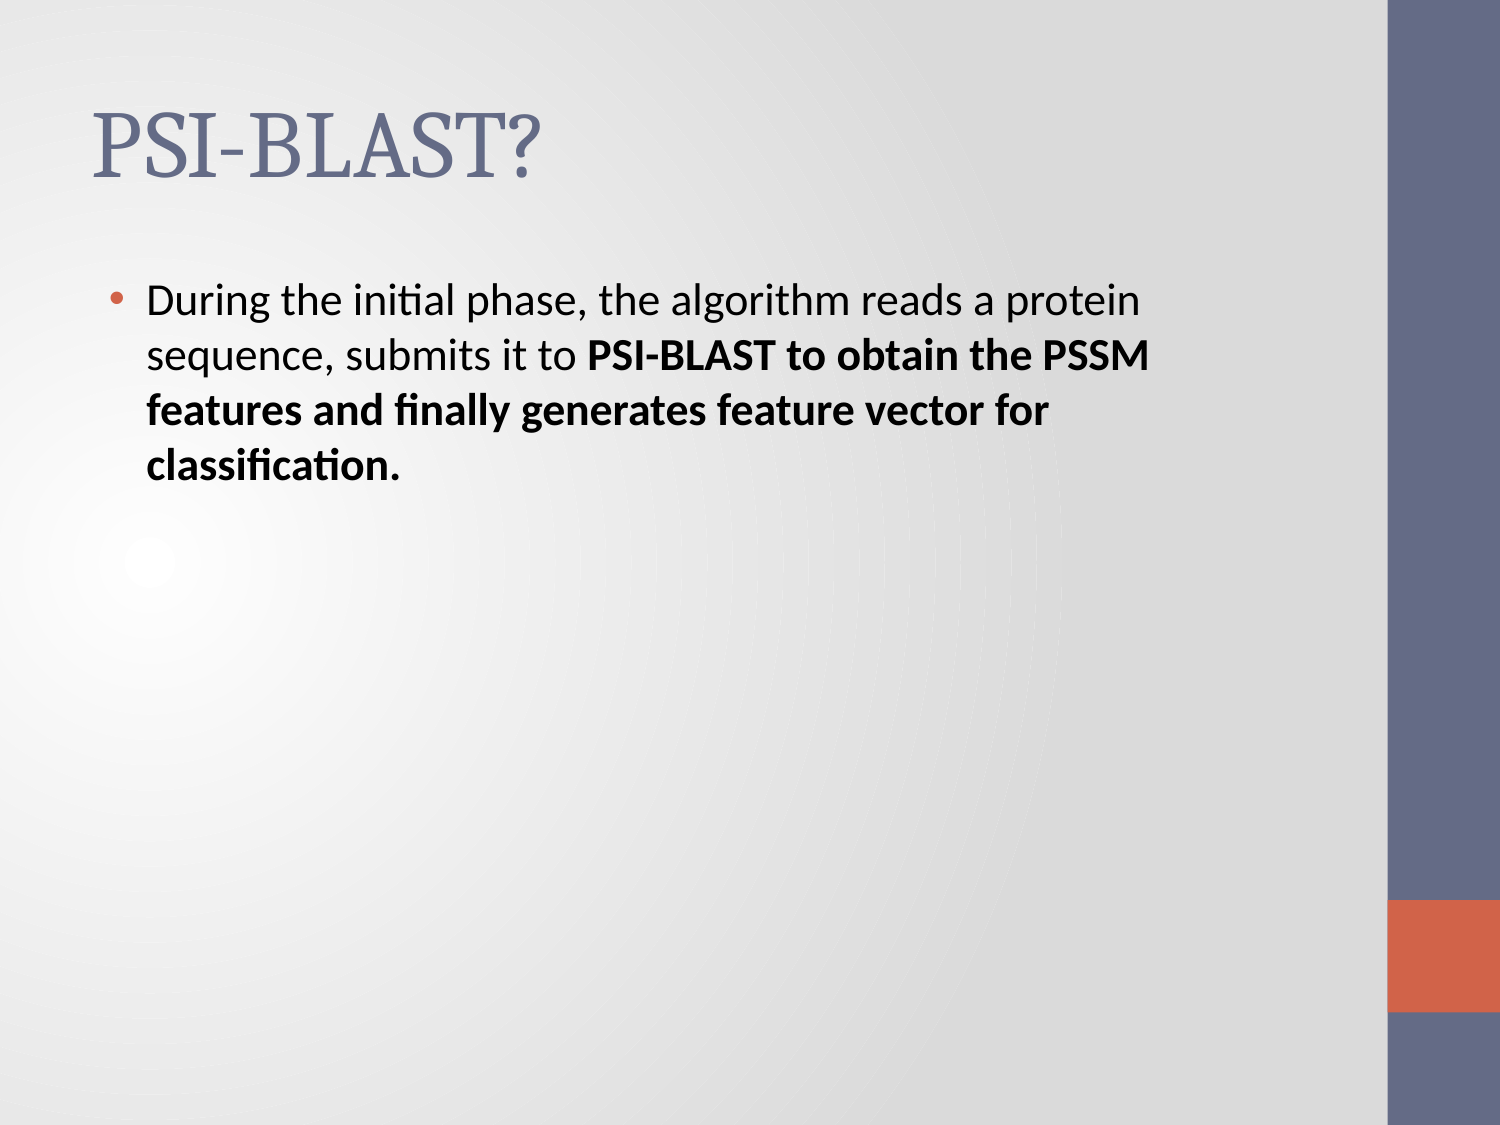

# PSI-BLAST?
During the initial phase, the algorithm reads a protein sequence, submits it to PSI-BLAST to obtain the PSSM features and finally generates feature vector for classification.